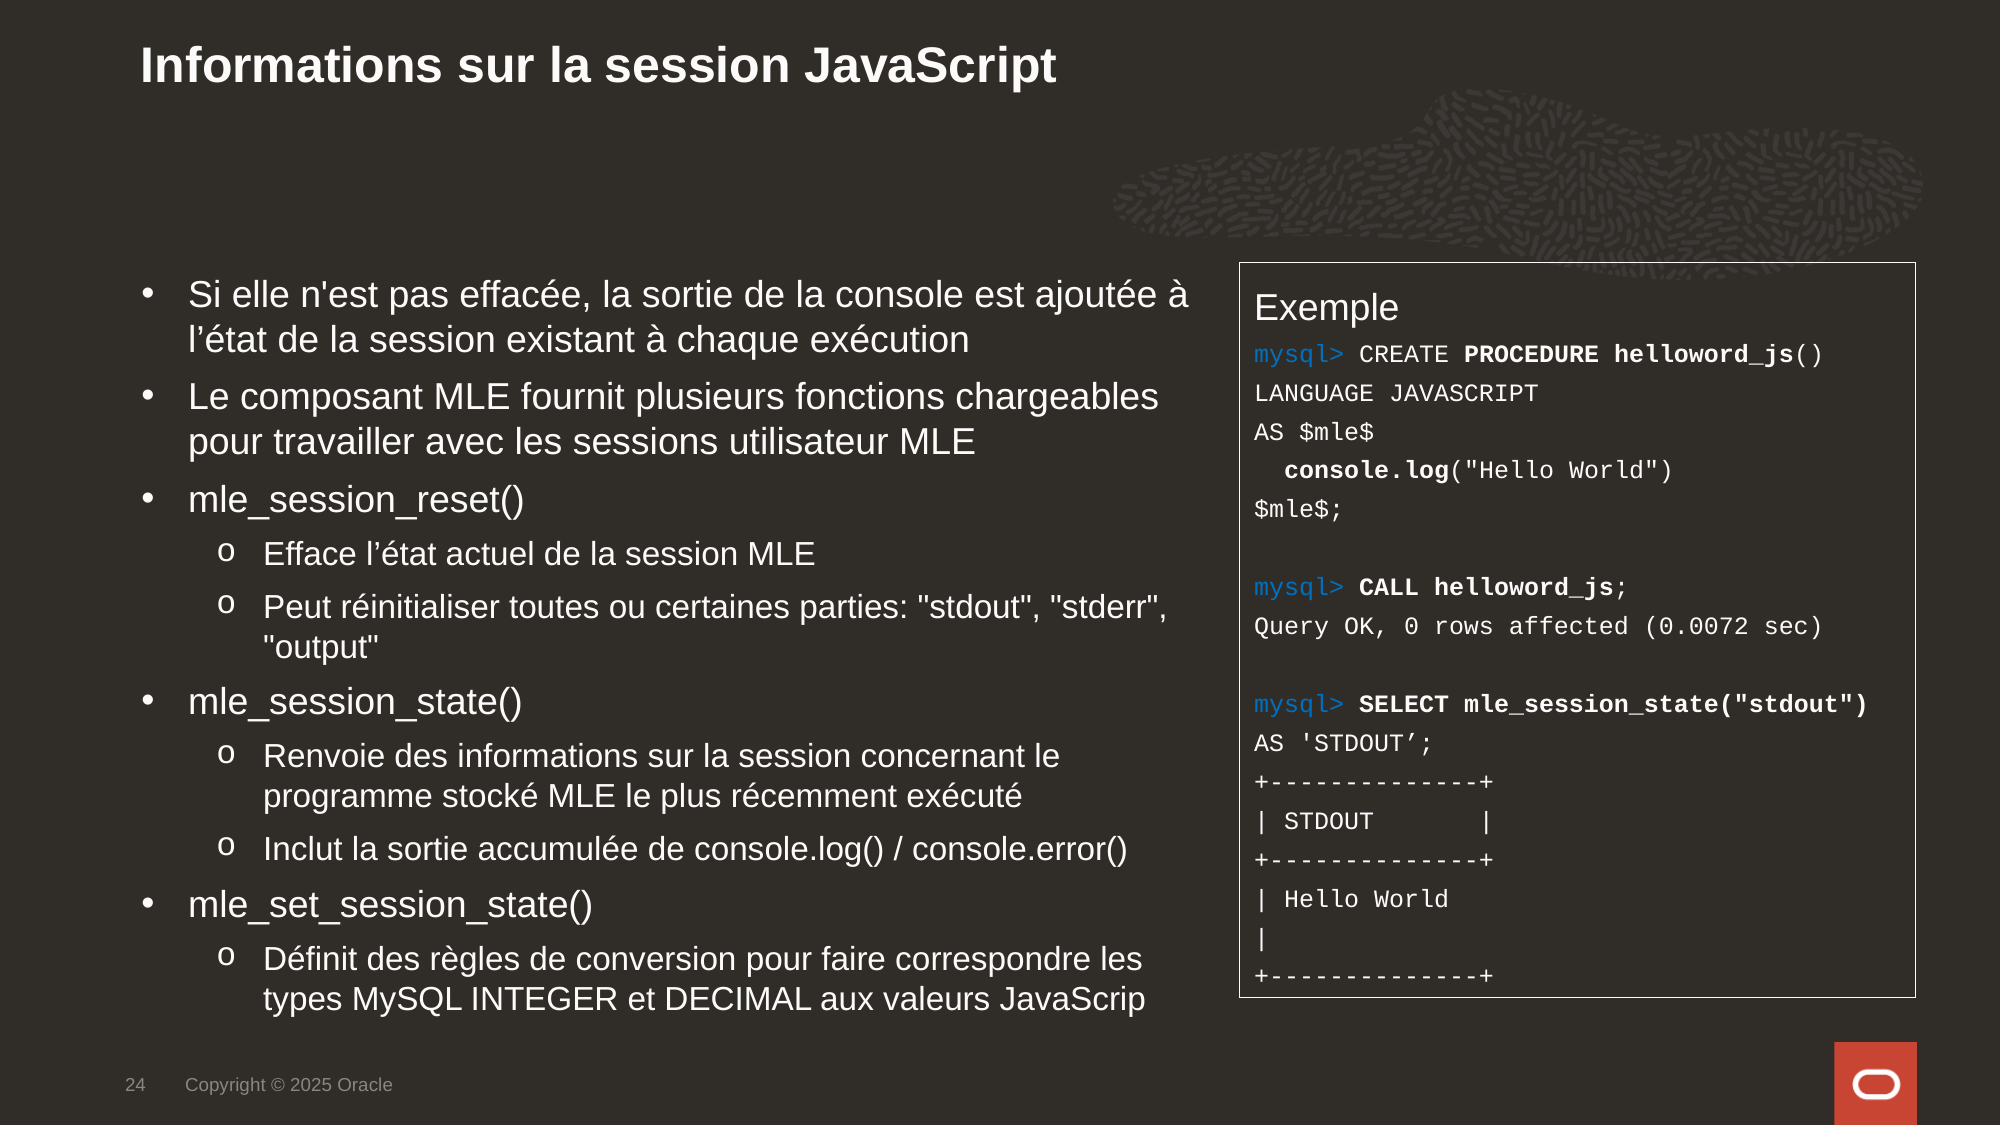

Informations sur la session JavaScript

Si elle n'est pas effacée, la sortie de la console est ajoutée à l’état de la session existant à chaque exécution
Le composant MLE fournit plusieurs fonctions chargeables pour travailler avec les sessions utilisateur MLE
mle_session_reset()
Efface l’état actuel de la session MLE
Peut réinitialiser toutes ou certaines parties: "stdout", "stderr", "output"
mle_session_state()
Renvoie des informations sur la session concernant le programme stocké MLE le plus récemment exécuté
Inclut la sortie accumulée de console.log() / console.error()
mle_set_session_state()
Définit des règles de conversion pour faire correspondre les types MySQL INTEGER et DECIMAL aux valeurs JavaScrip
Exemple
mysql> CREATE PROCEDURE helloword_js()
LANGUAGE JAVASCRIPT
AS $mle$
  console.log("Hello World")
$mle$;

mysql> CALL helloword_js;
Query OK, 0 rows affected (0.0072 sec)

mysql> SELECT mle_session_state("stdout") AS 'STDOUT’;
+--------------+
| STDOUT       |
+--------------+
| Hello World
|
+--------------+
24
Copyright © 2025 Oracle